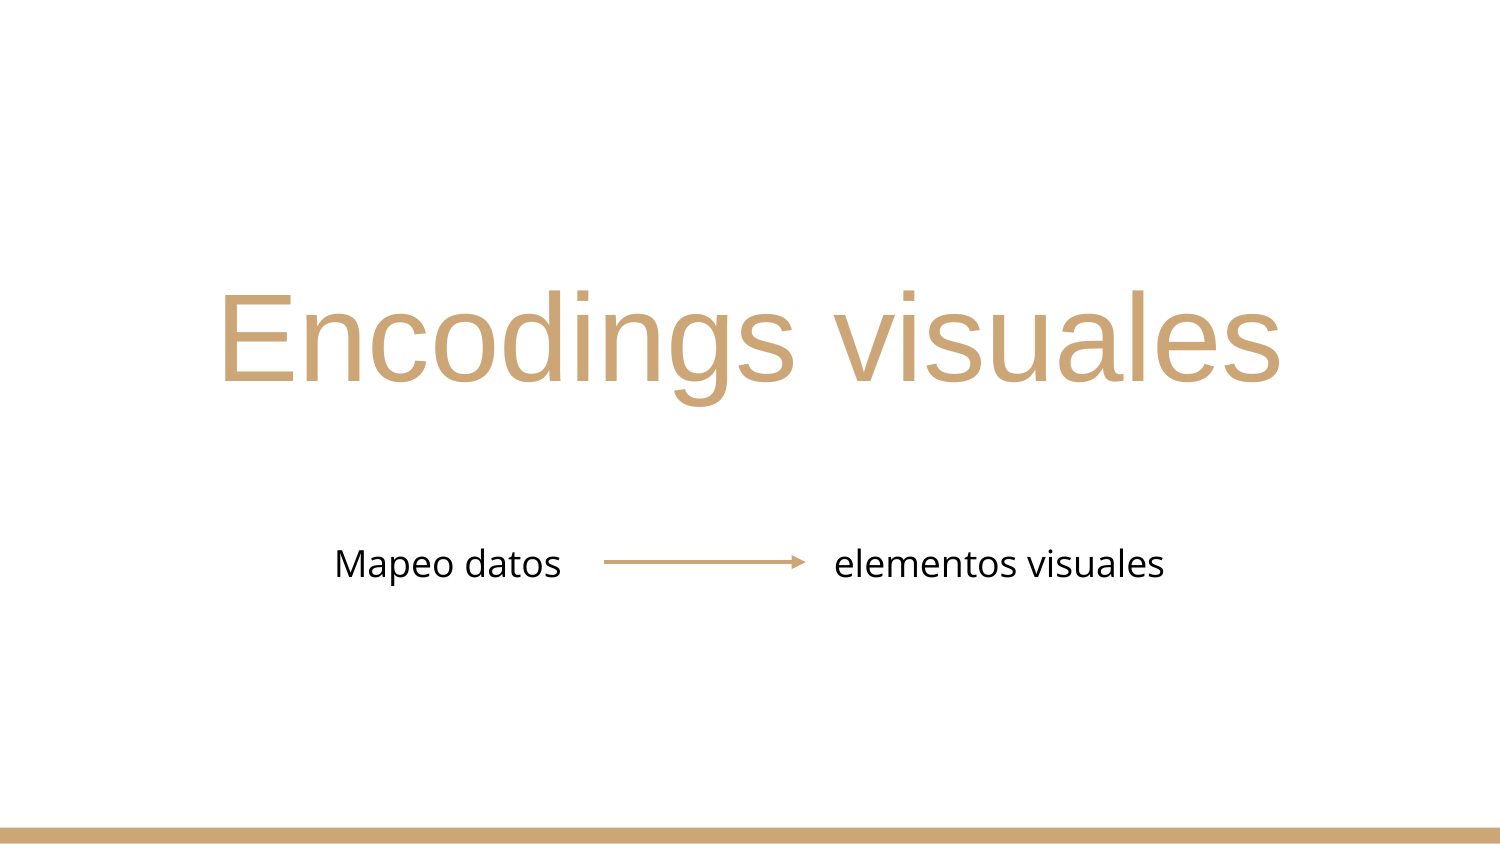

# Encodings visuales
Mapeo datos                            elementos visuales